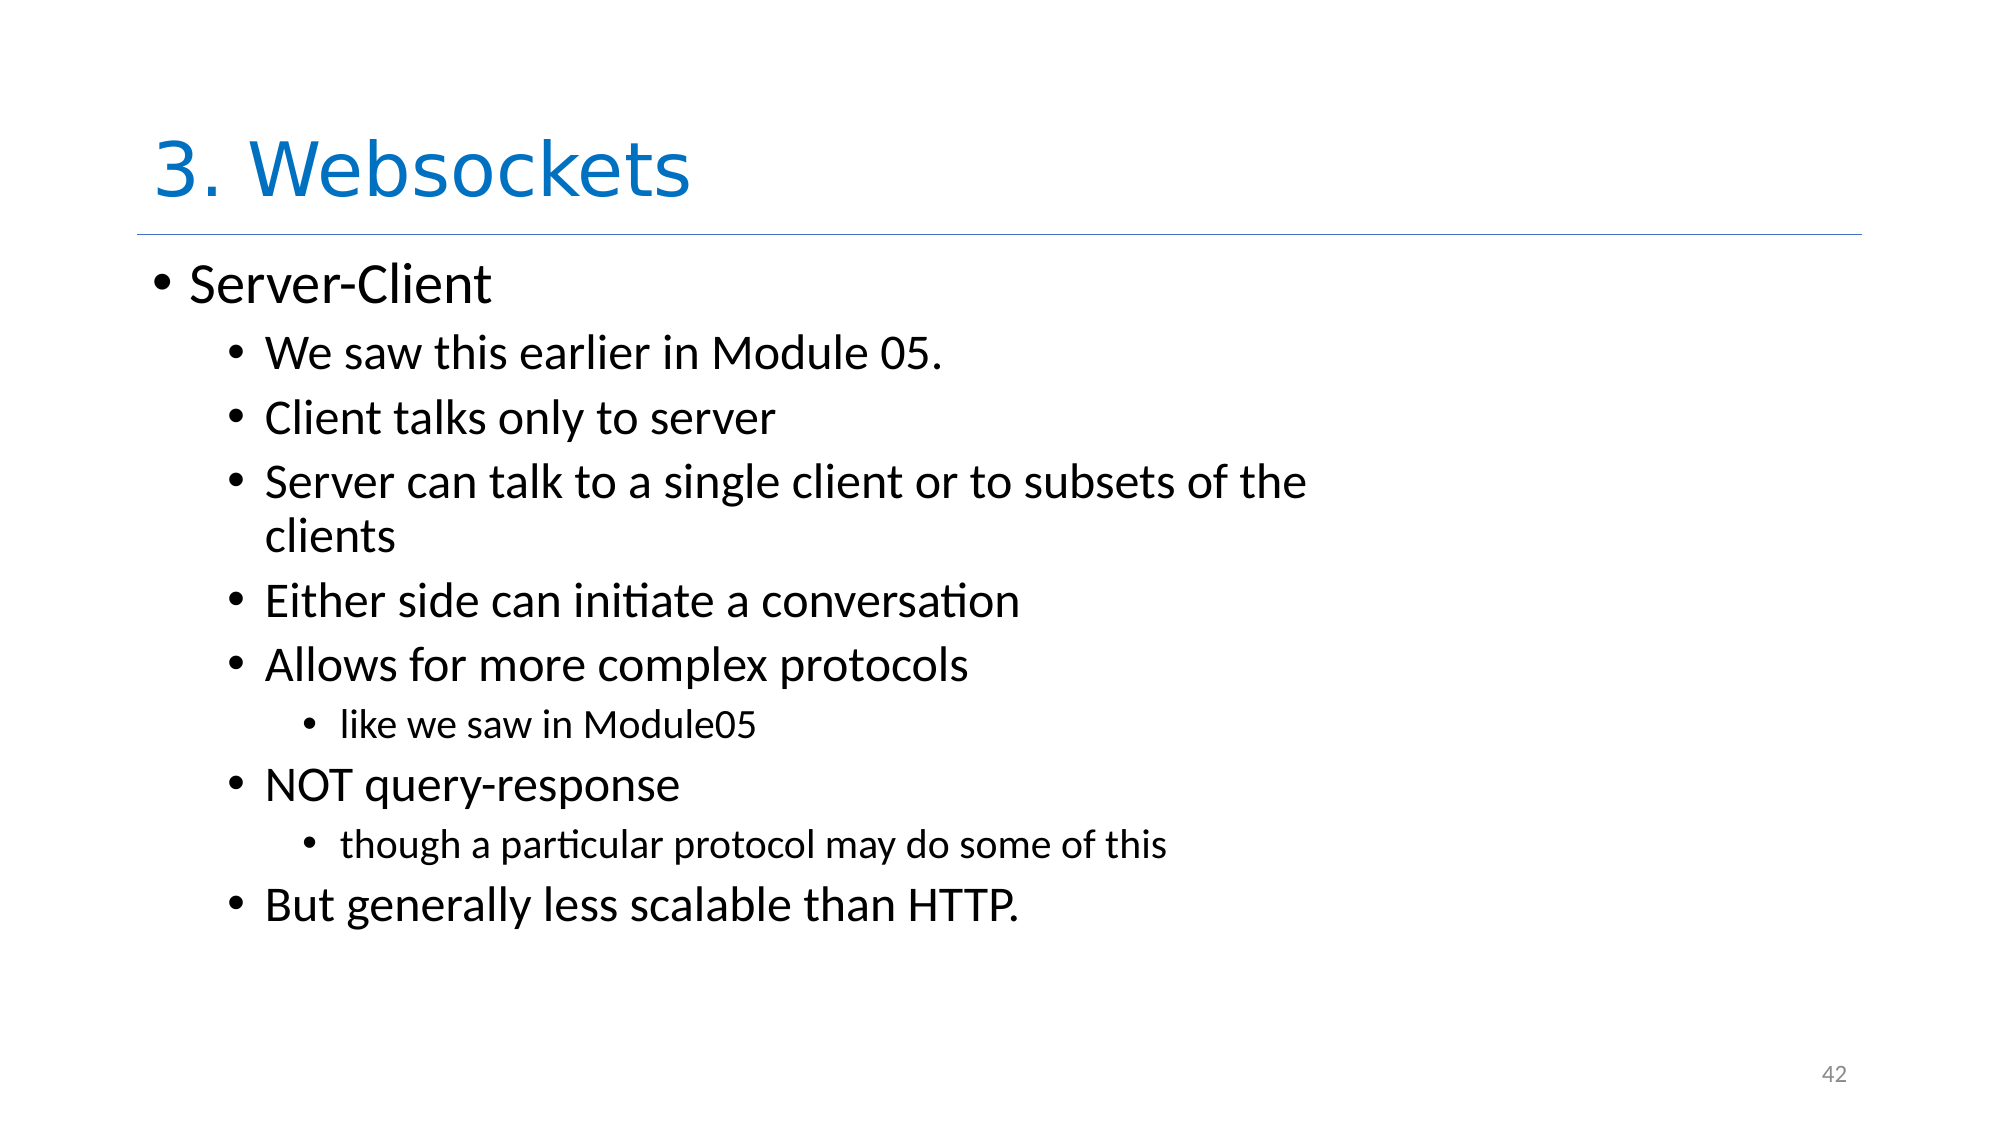

# 3. Websockets
Server-Client
We saw this earlier in Module 05.
Client talks only to server
Server can talk to a single client or to subsets of the clients
Either side can initiate a conversation
Allows for more complex protocols
like we saw in Module05
NOT query-response
though a particular protocol may do some of this
But generally less scalable than HTTP.

42